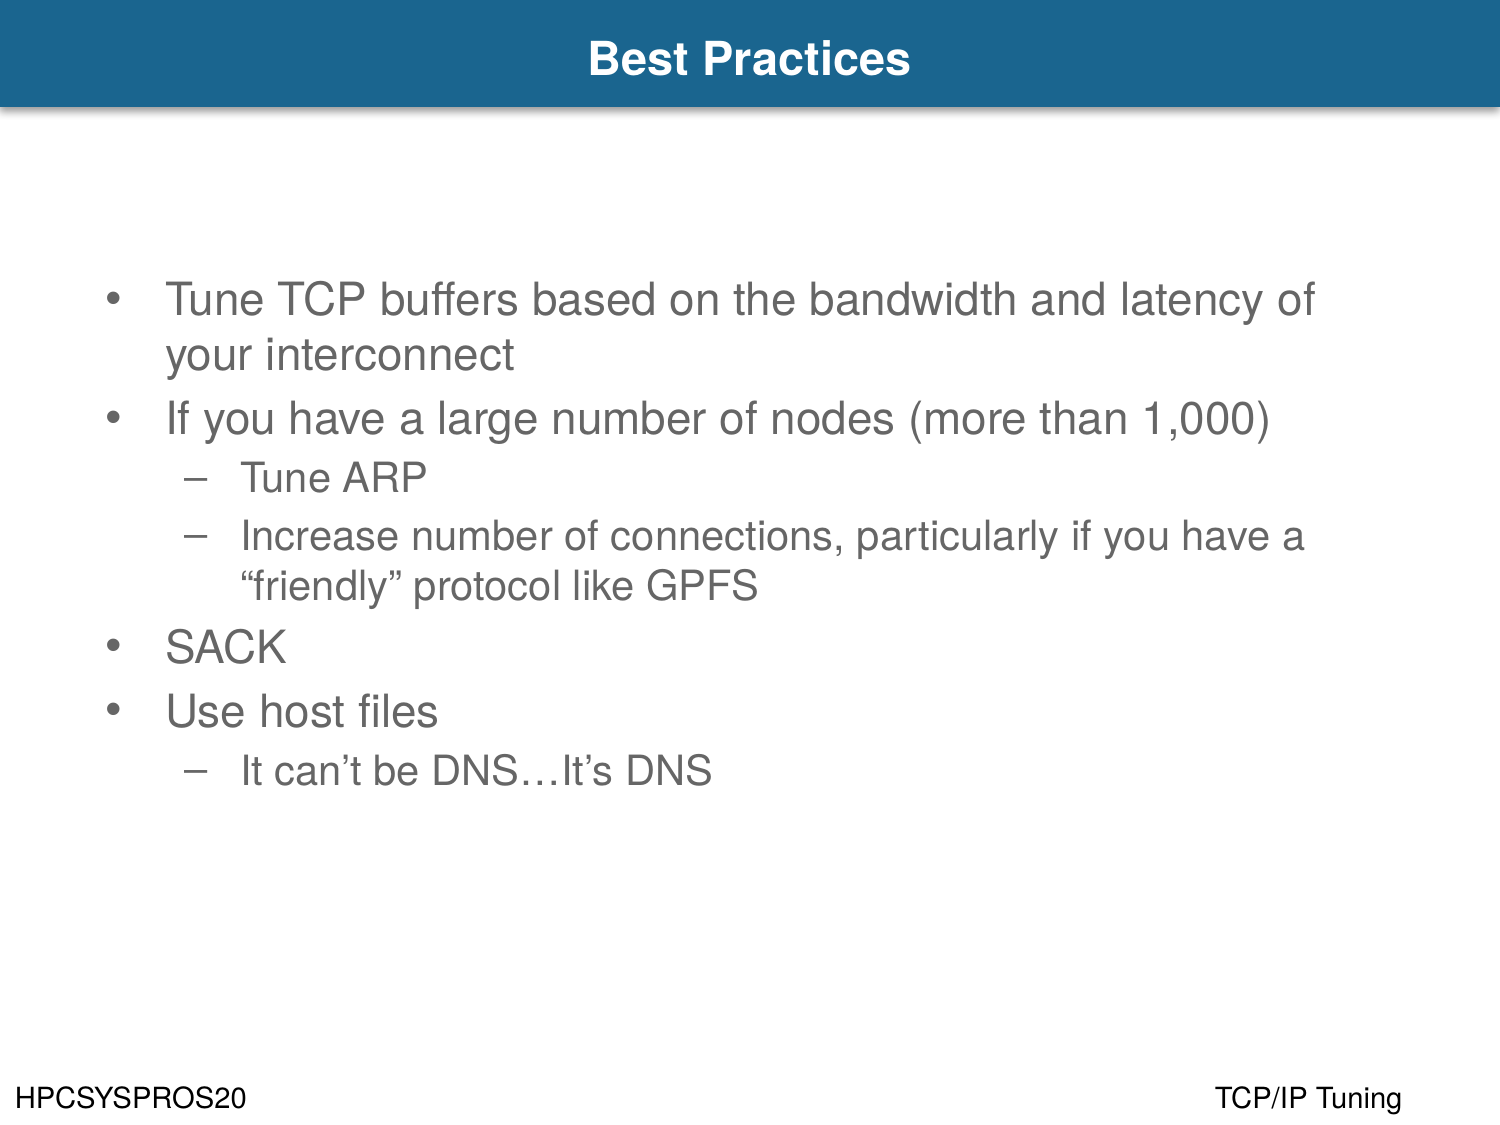

# Best Practices
Tune TCP buffers based on the bandwidth and latency of your interconnect
If you have a large number of nodes (more than 1,000)
Tune ARP
Increase number of connections, particularly if you have a “friendly” protocol like GPFS
SACK
Use host files
It can’t be DNS…It’s DNS
HPCSYSPROS20							TCP/IP Tuning